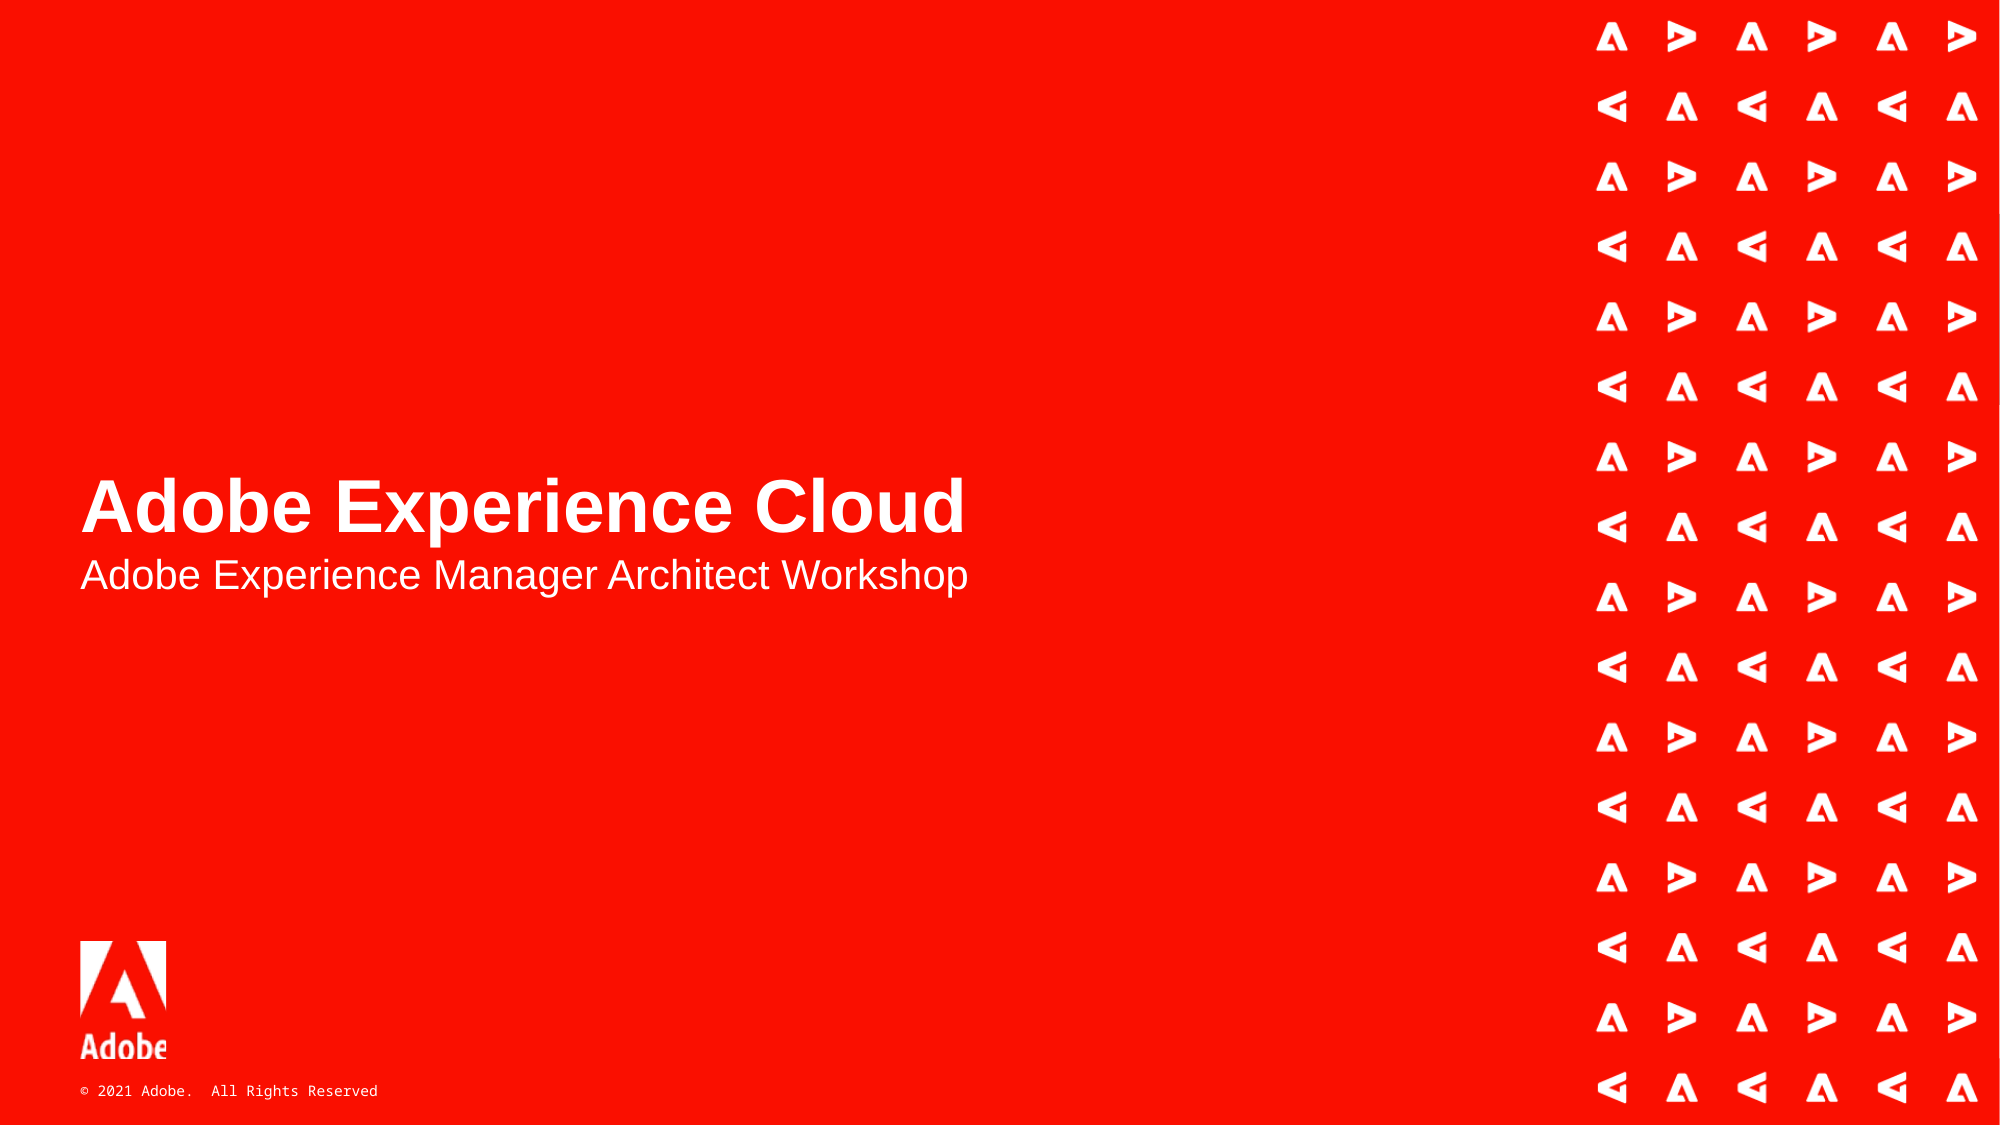

# Adobe Experience Cloud
Adobe Experience Manager Architect Workshop